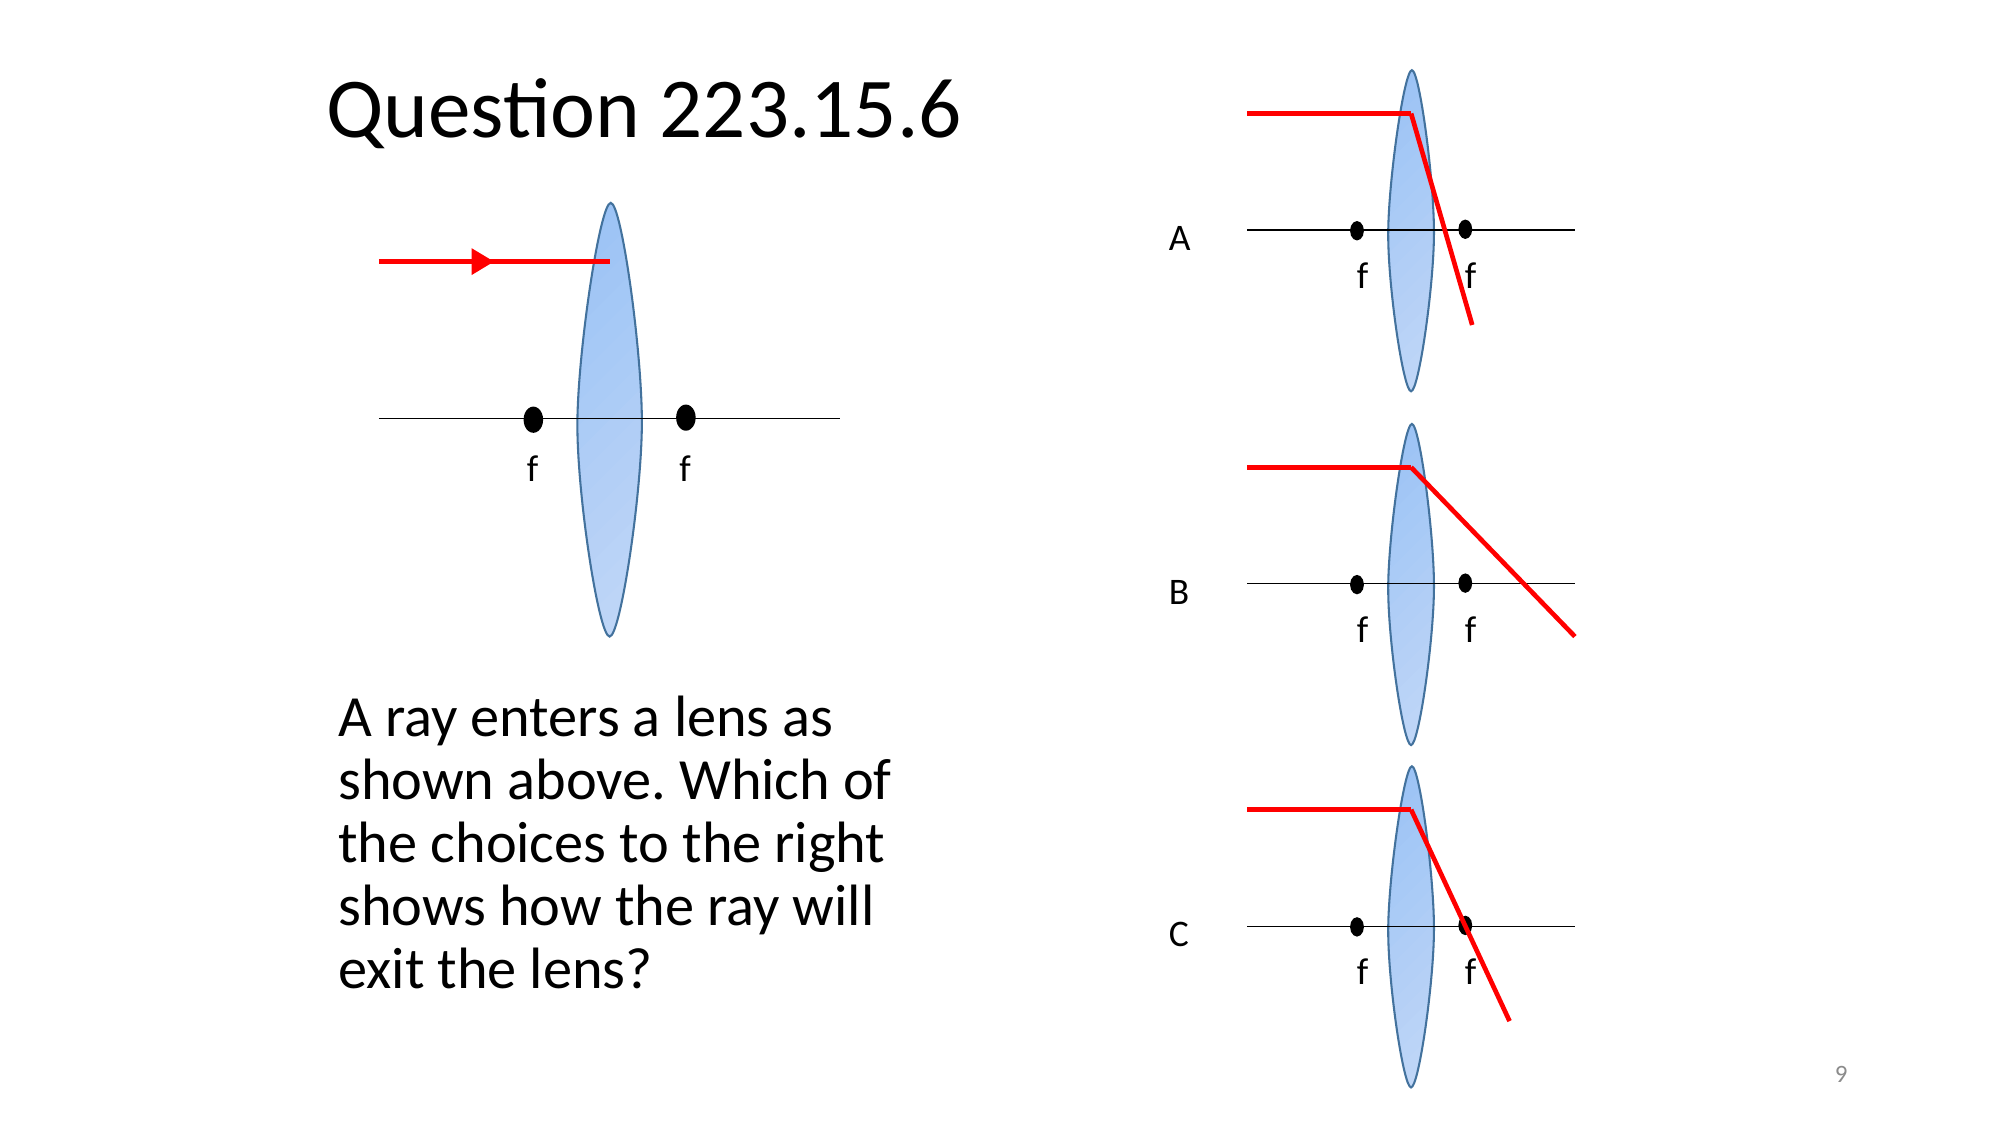

# Question 223.15.6

f
f

f
f
A

f
f
B
A ray enters a lens as shown above. Which of the choices to the right shows how the ray will exit the lens?

f
f
C
9